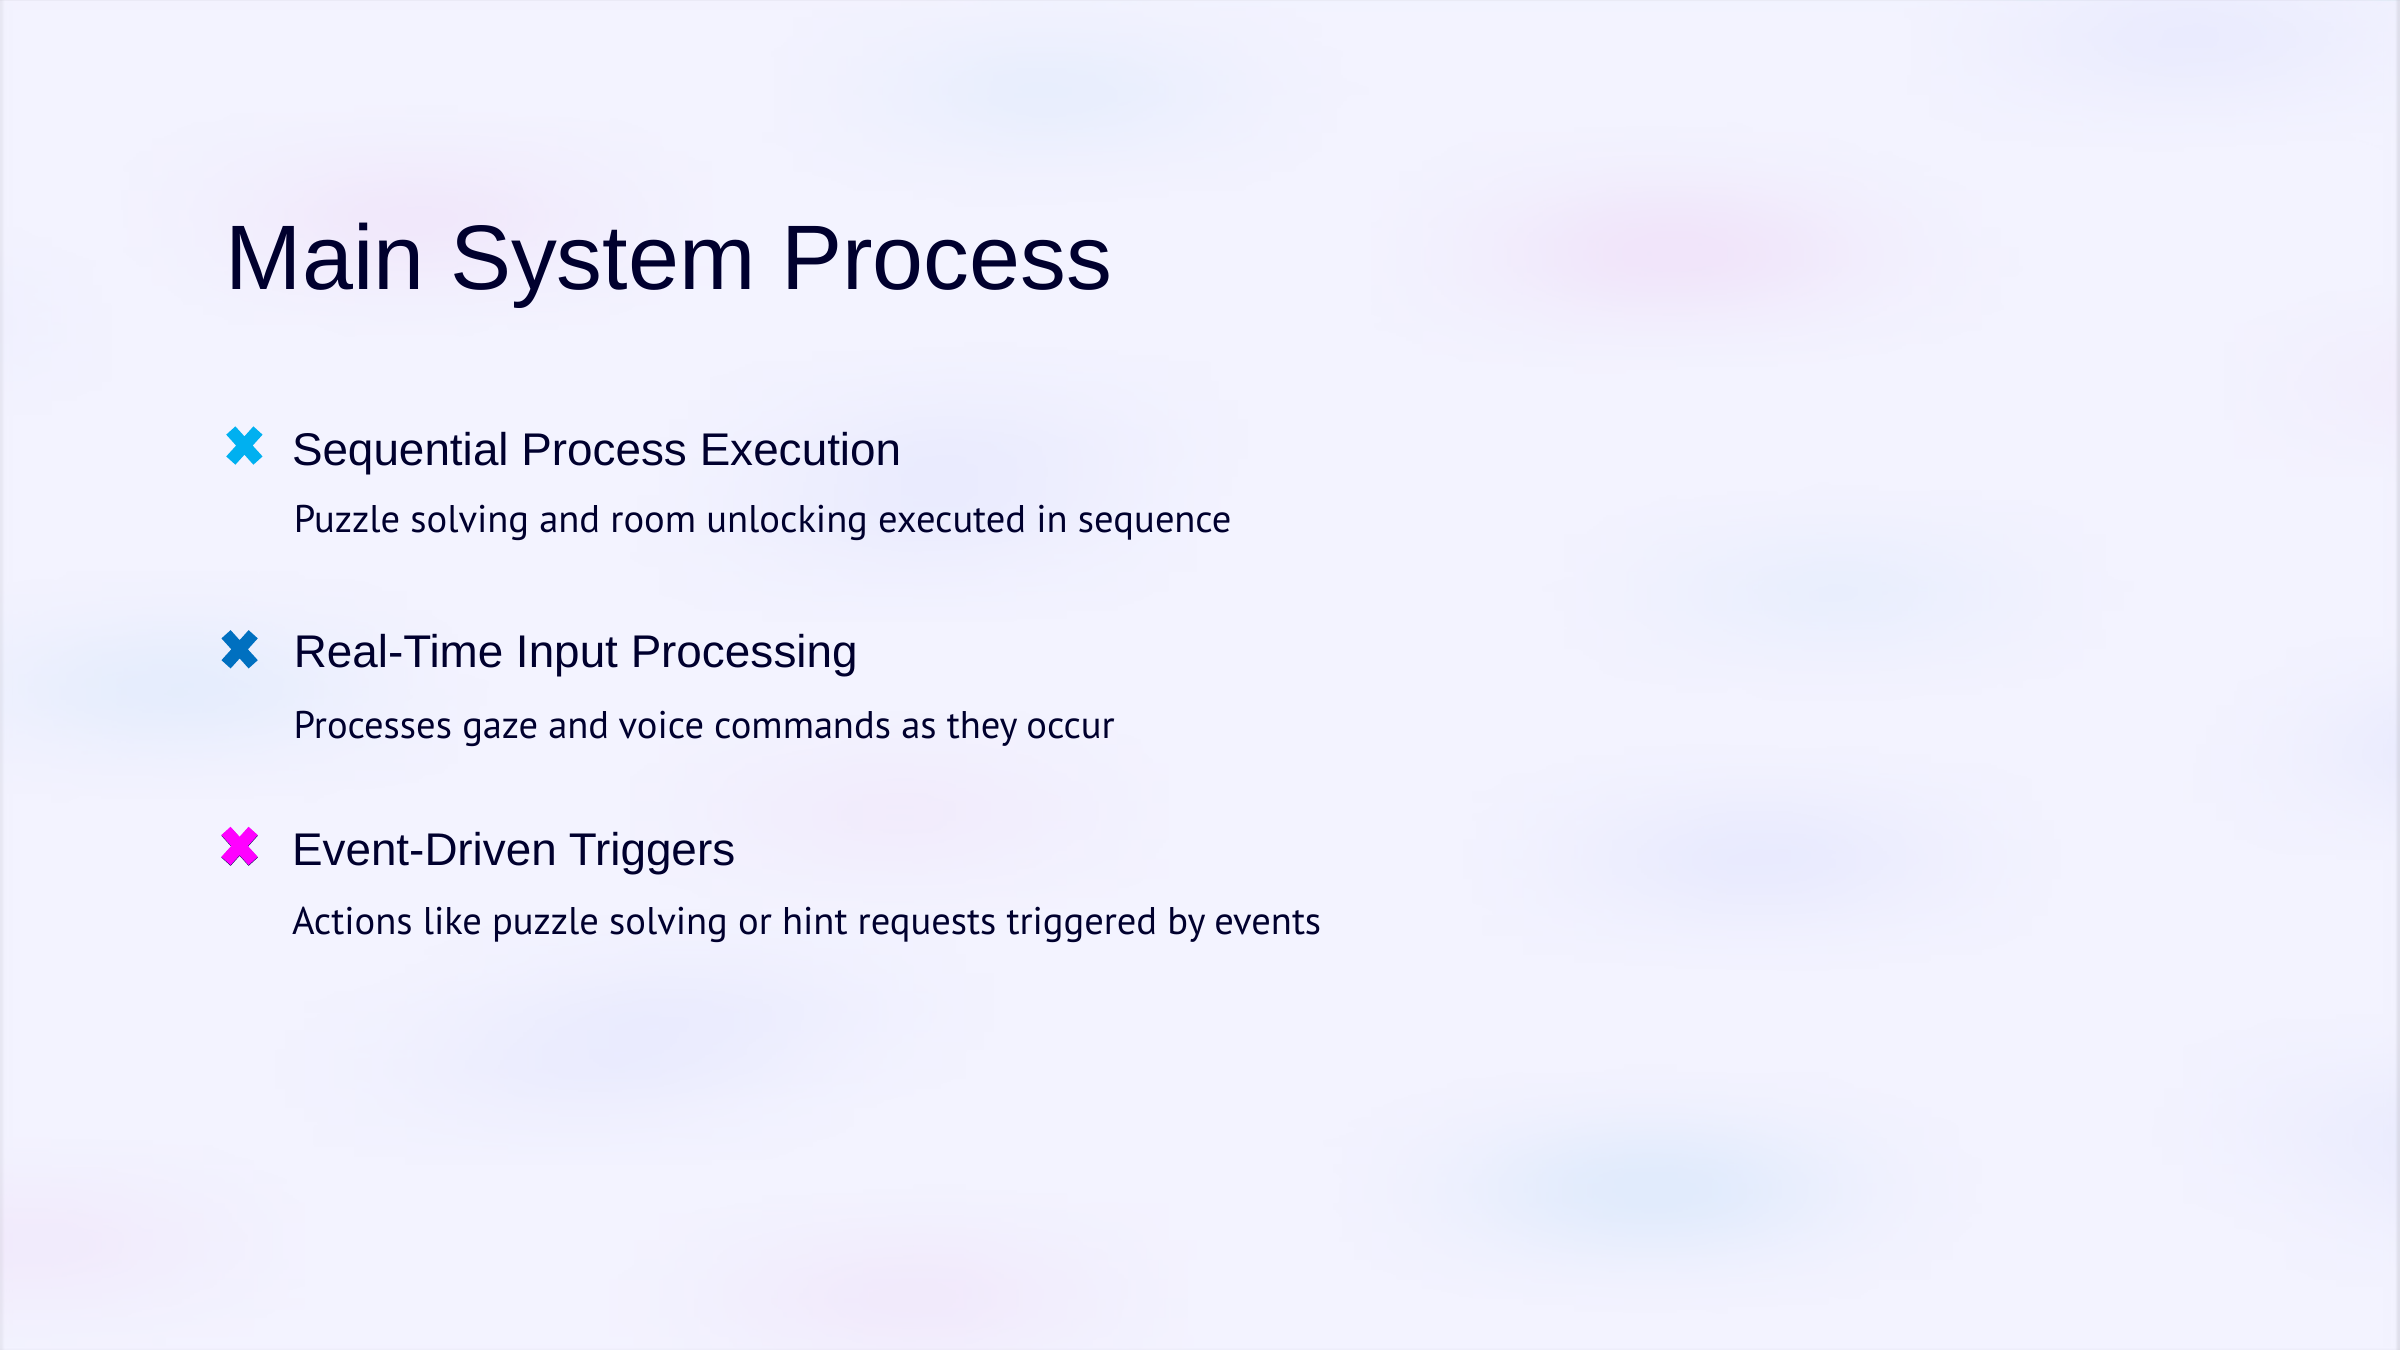

Main System Process

Sequential Process Execution

Puzzle solving and room unlocking executed in sequence
Real-Time Input Processing

Processes gaze and voice commands as they occur

Event-Driven Triggers
Actions like puzzle solving or hint requests triggered by events